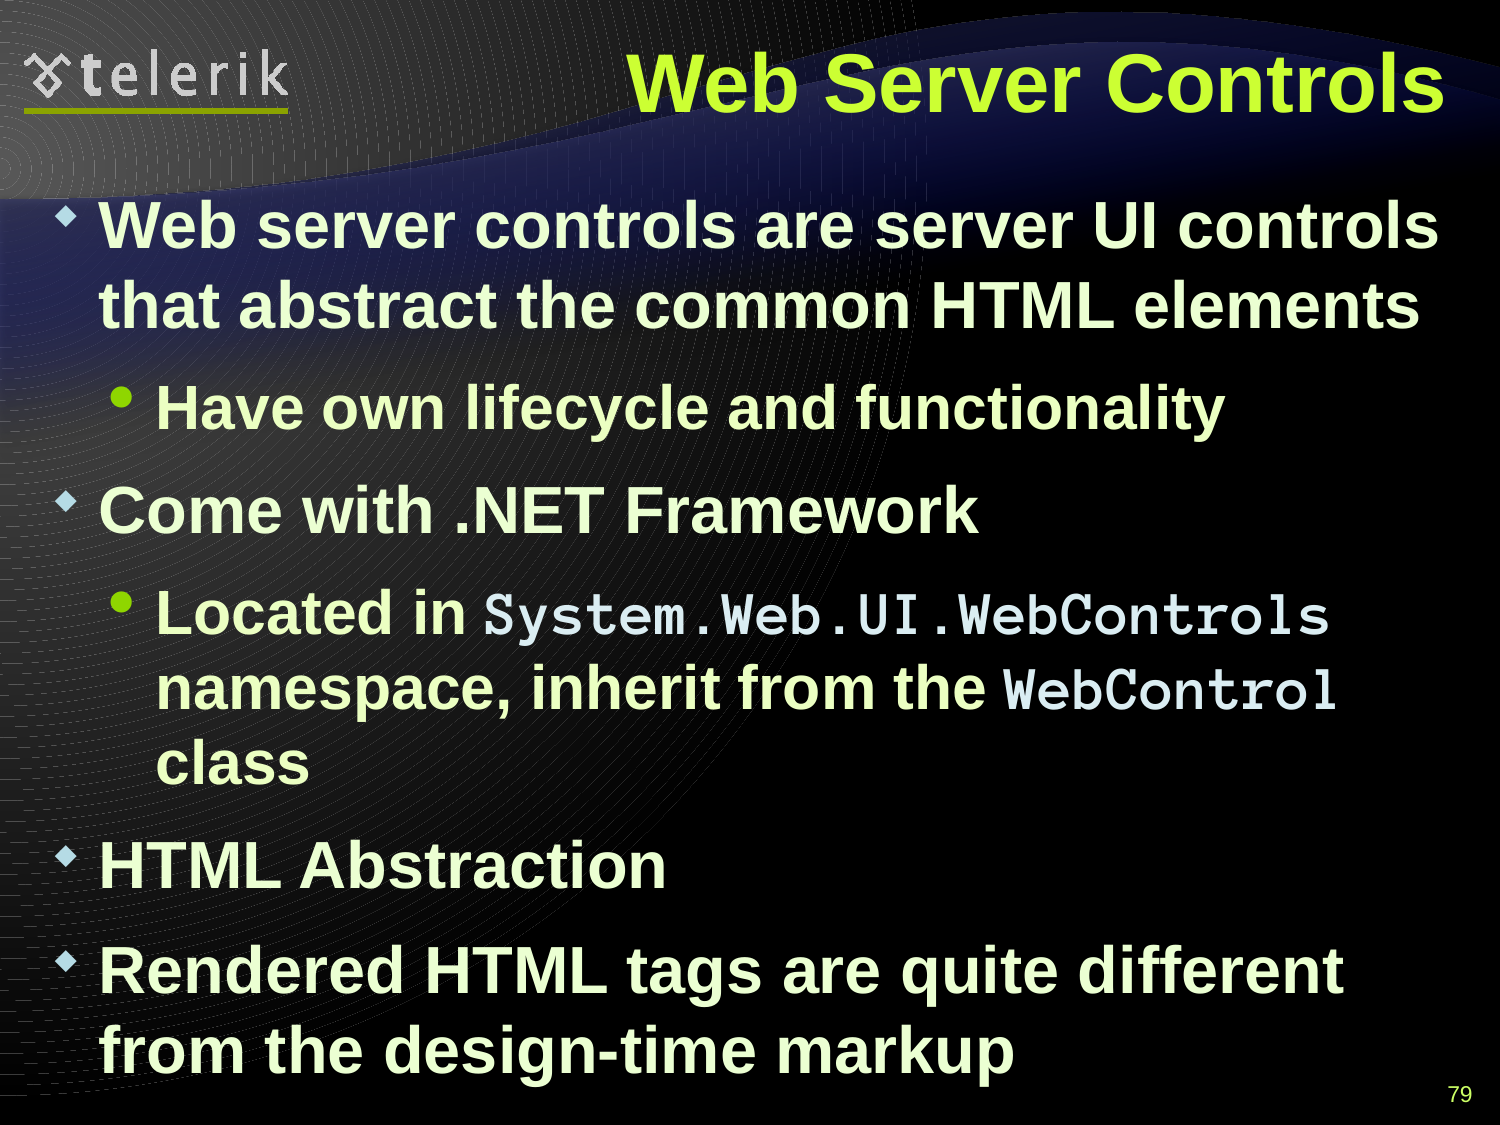

# Web Server Controls
Web server controls are server UI controls that abstract the common HTML elements
Have own lifecycle and functionality
Come with .NET Framework
Located in System.Web.UI.WebControls namespace, inherit from the WebControl class
HTML Abstraction
Rendered HTML tags are quite different from the design-time markup
79